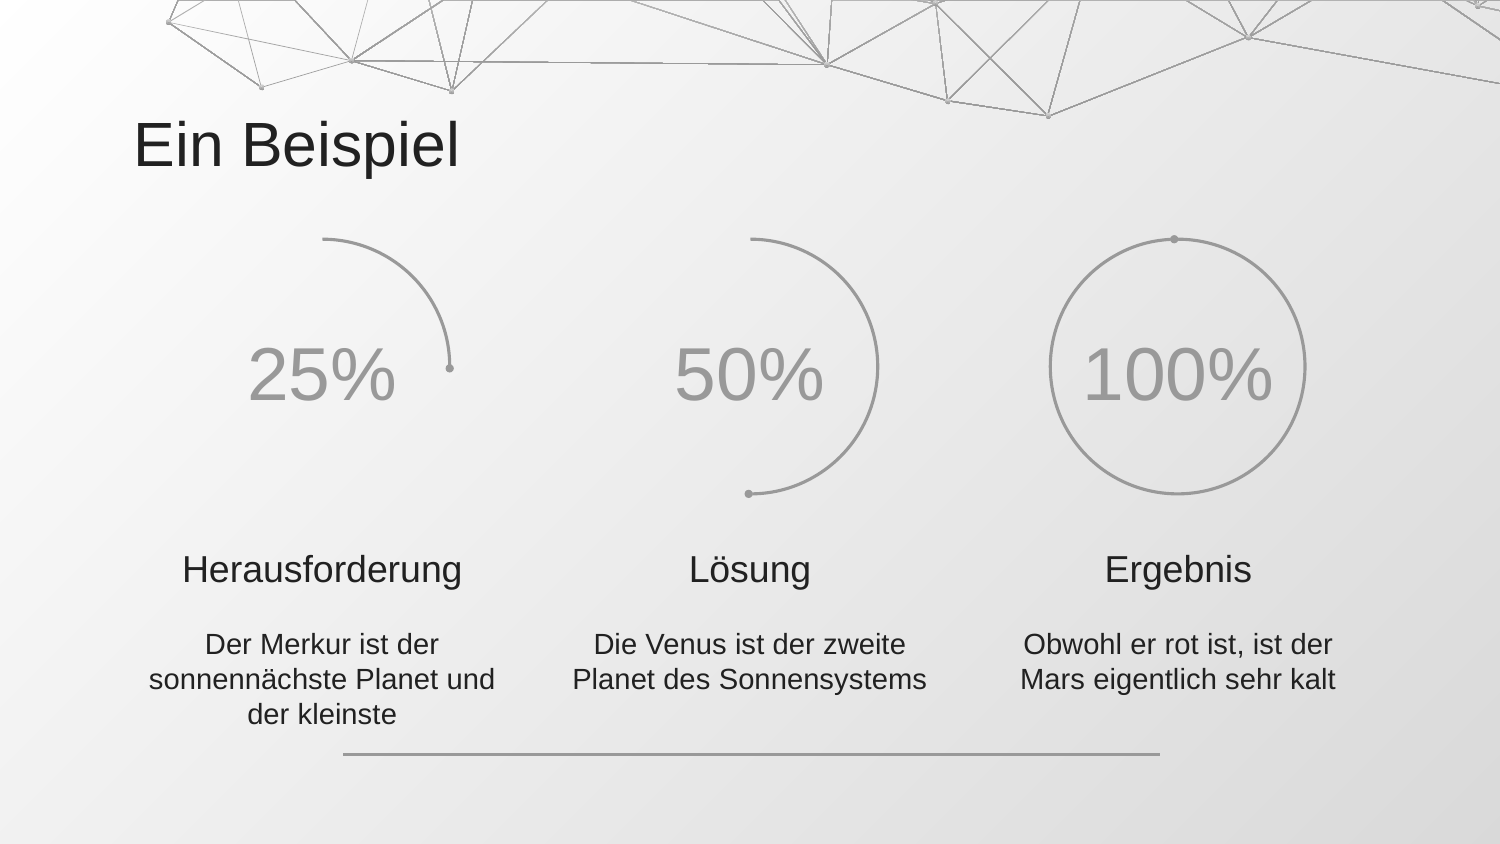

Ein Beispiel

# 50%
25%
100%
Herausforderung
Lösung
Ergebnis
Die Venus ist der zweite Planet des Sonnensystems
Der Merkur ist der sonnennächste Planet und der kleinste
Obwohl er rot ist, ist der Mars eigentlich sehr kalt